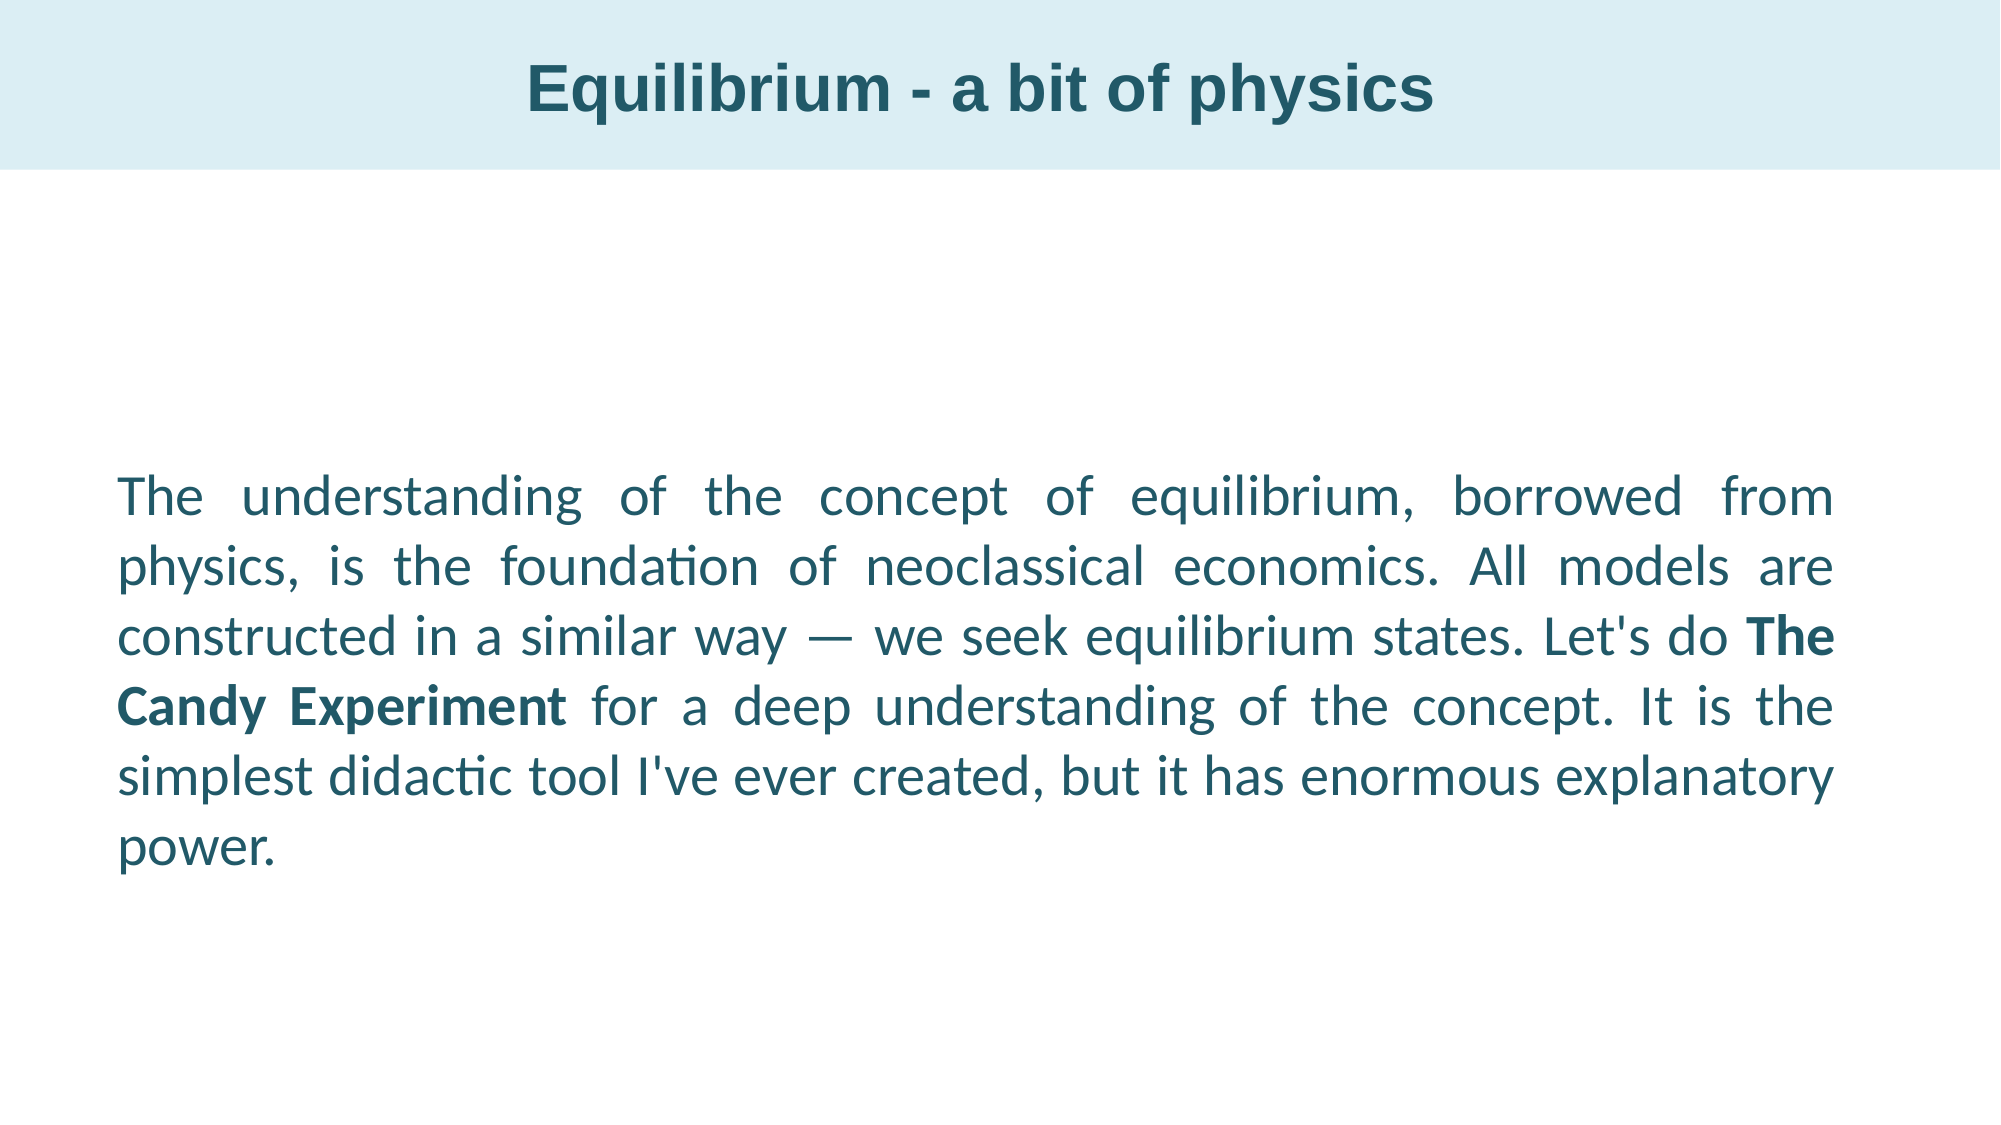

# Equilibrium - a bit of physics
The understanding of the concept of equilibrium, borrowed from physics, is the foundation of neoclassical economics. All models are constructed in a similar way — we seek equilibrium states. Let's do The Candy Experiment for a deep understanding of the concept. It is the simplest didactic tool I've ever created, but it has enormous explanatory power.